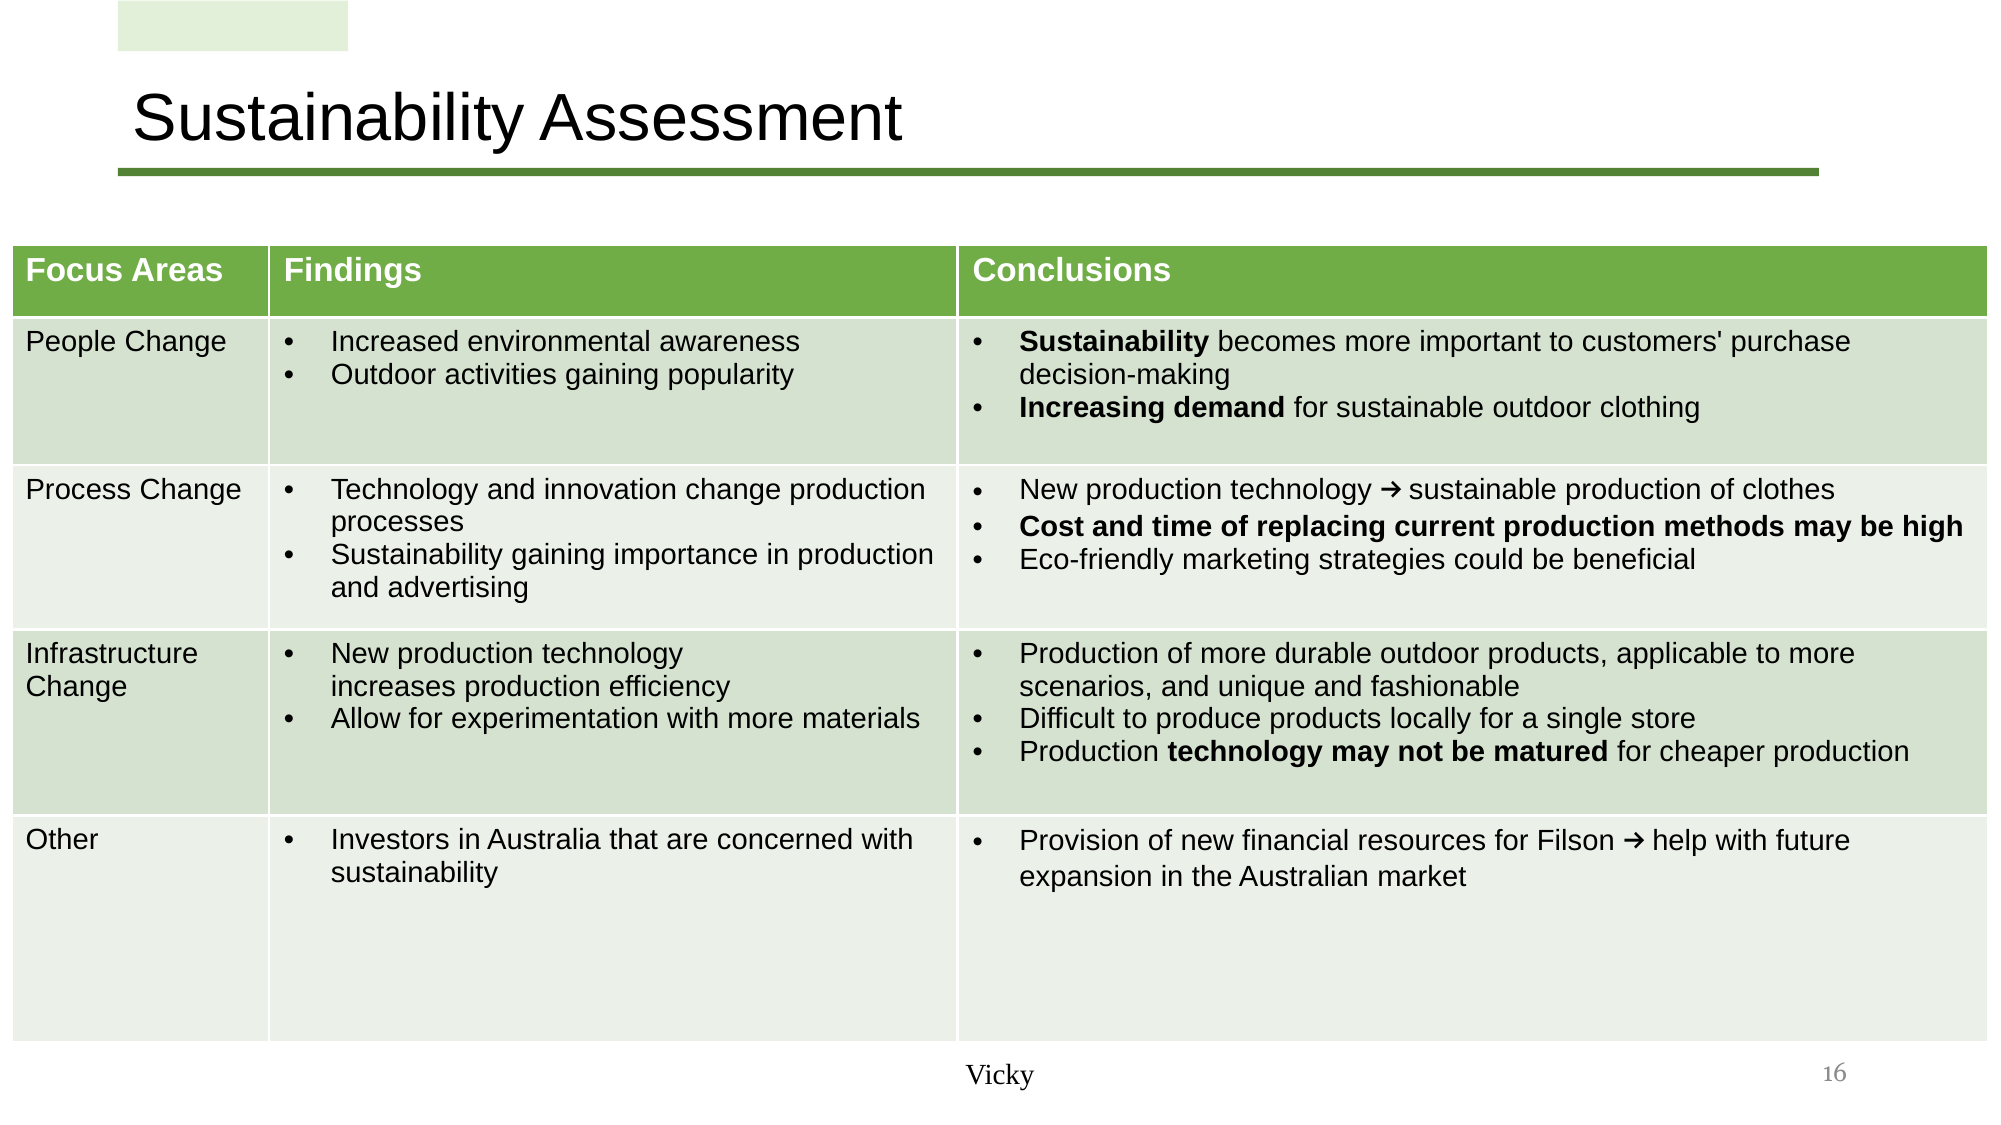

# Sustainability Assessment

| Focus Areas | Findings | Conclusions |
| --- | --- | --- |
| People Change | Increased environmental awareness Outdoor activities gaining popularity | Sustainability becomes more important to customers' purchase decision-making Increasing demand for sustainable outdoor clothing |
| Process Change | Technology and innovation change production processes Sustainability gaining importance in production and advertising | New production technology → sustainable production of clothes Cost and time of replacing current production methods may be high Eco-friendly marketing strategies could be beneficial |
| Infrastructure Change | New production technology increases production efficiency Allow for experimentation with more materials | Production of more durable outdoor products, applicable to more scenarios, and unique and fashionable Difficult to produce products locally for a single store Production technology may not be matured for cheaper production |
| Other | Investors in Australia that are concerned with sustainability | Provision of new financial resources for Filson → help with future expansion in the Australian market |
Vicky
16